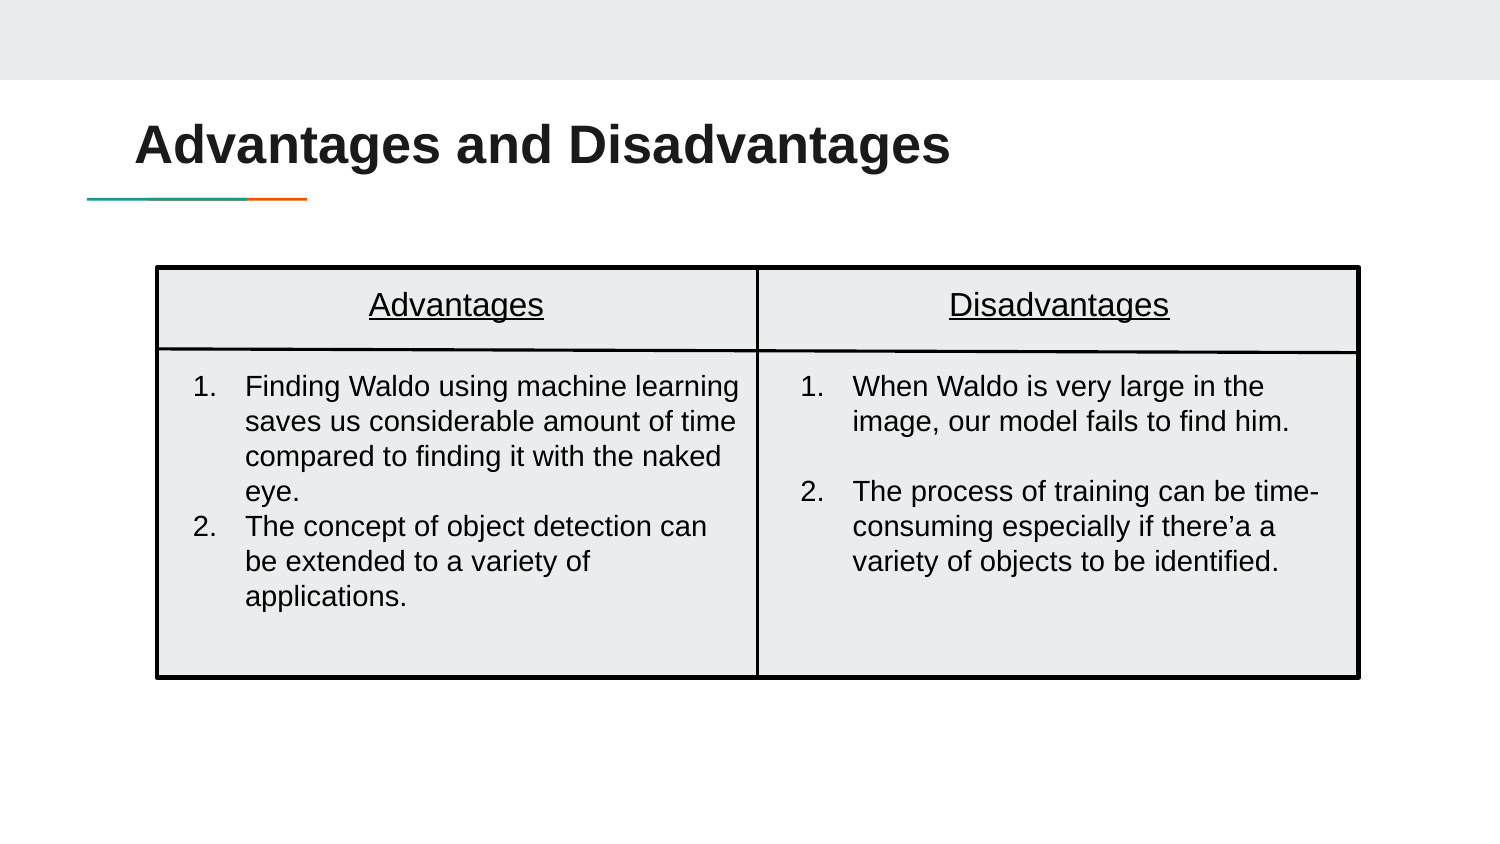

# Advantages and Disadvantages

Advantages
Disadvantages
Finding Waldo using machine learning saves us considerable amount of time compared to finding it with the naked eye.
The concept of object detection can be extended to a variety of applications.
When Waldo is very large in the image, our model fails to find him.

The process of training can be time-consuming especially if there’a a variety of objects to be identified.